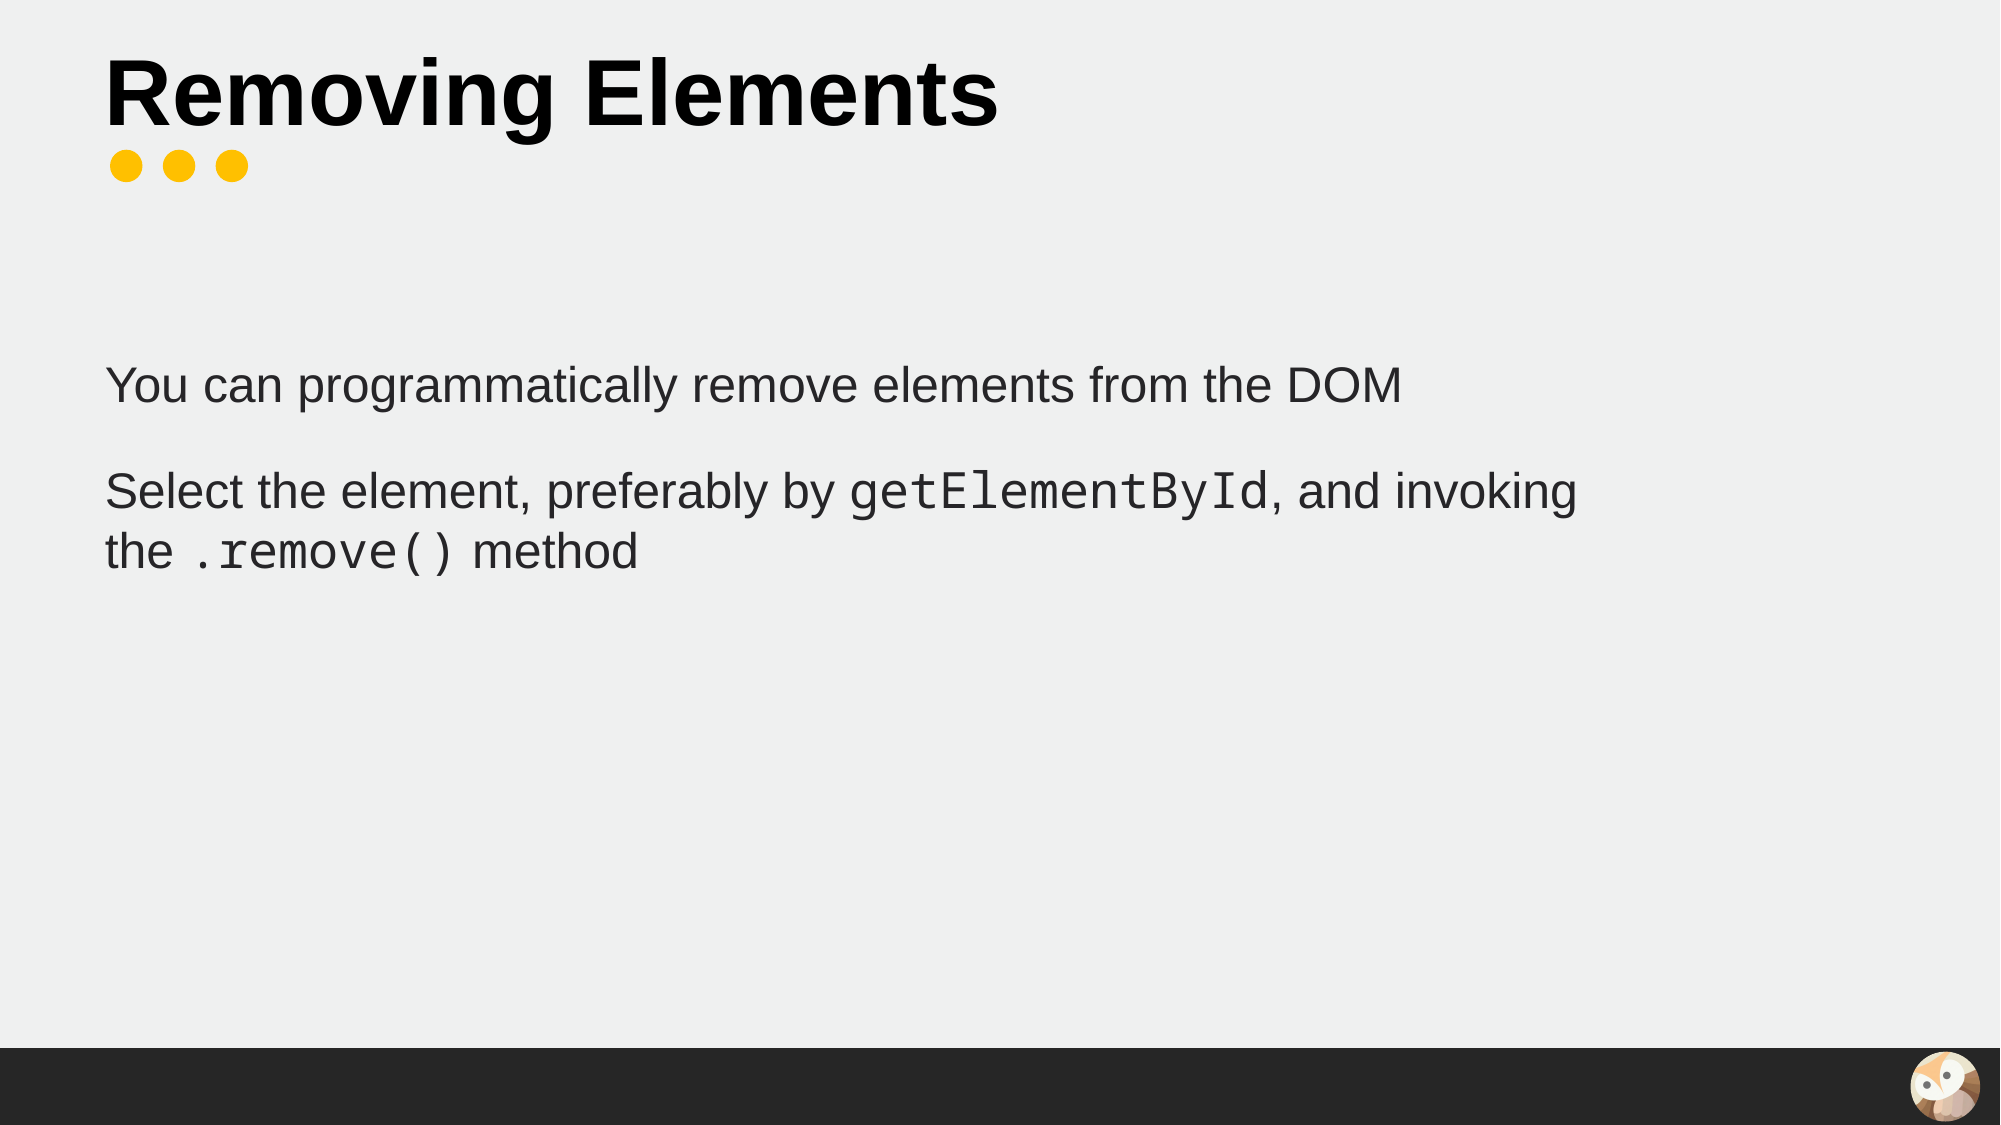

# Removing Elements
You can programmatically remove elements from the DOM
Select the element, preferably by getElementById, and invoking the .remove() method